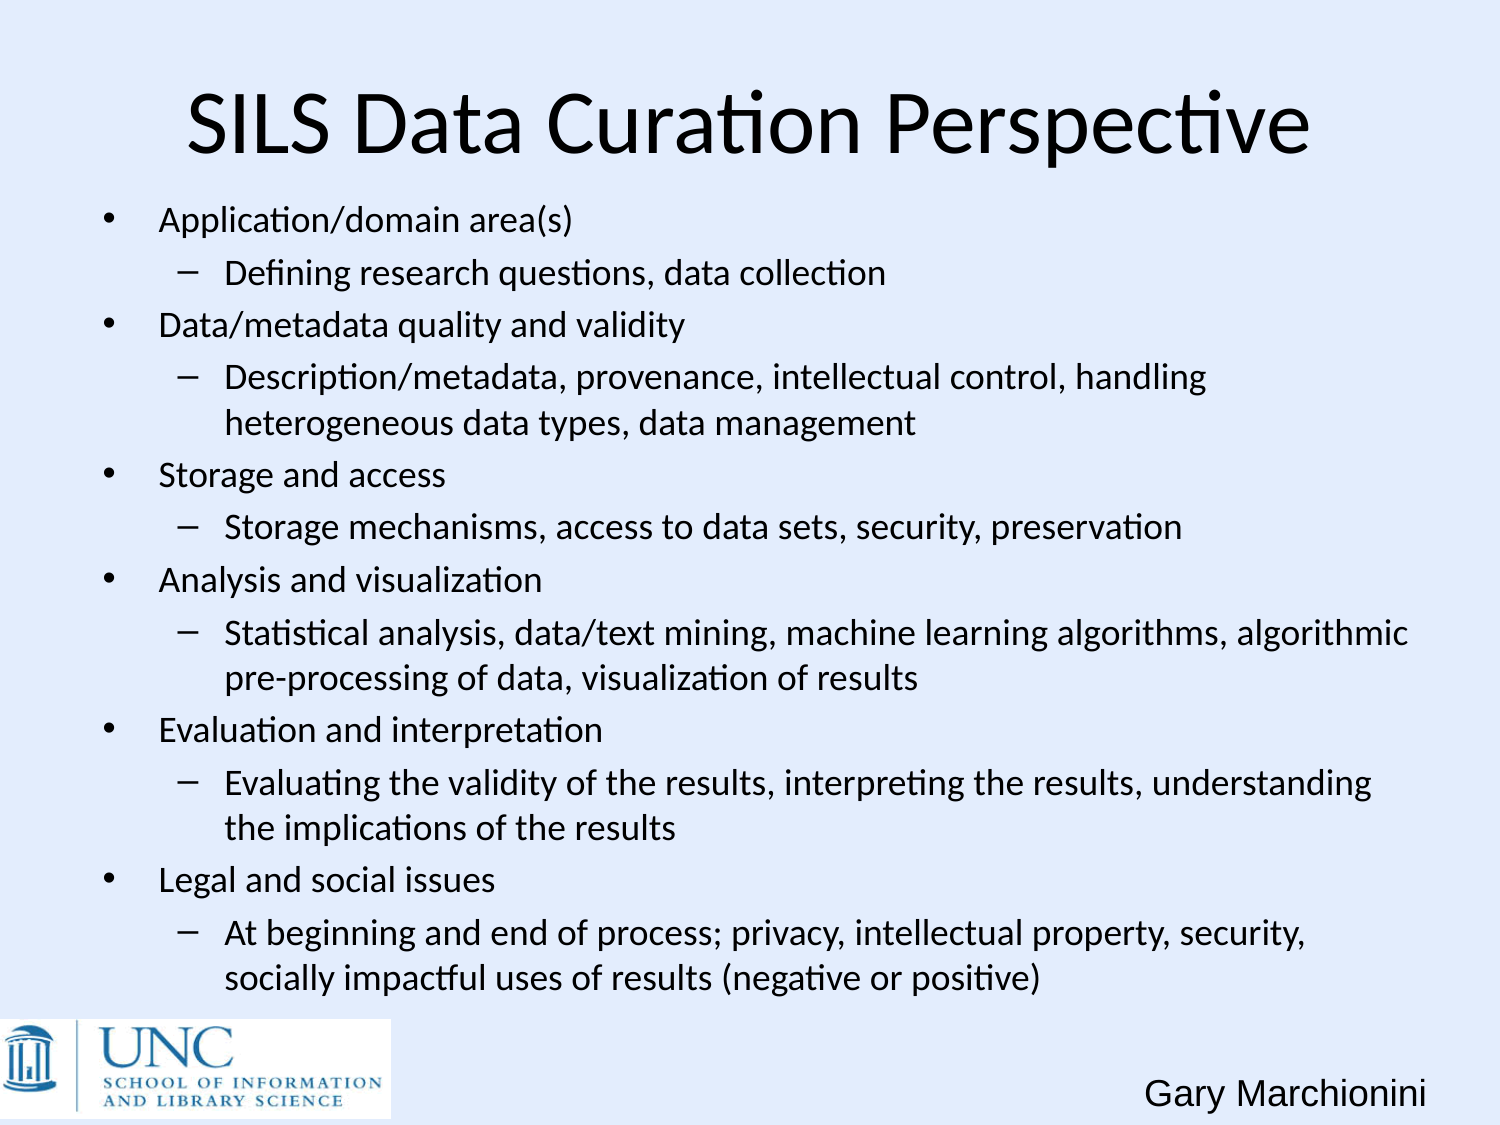

# SILS Data Curation Perspective
Application/domain area(s)
Defining research questions, data collection
Data/metadata quality and validity
Description/metadata, provenance, intellectual control, handling heterogeneous data types, data management
Storage and access
Storage mechanisms, access to data sets, security, preservation
Analysis and visualization
Statistical analysis, data/text mining, machine learning algorithms, algorithmic pre-processing of data, visualization of results
Evaluation and interpretation
Evaluating the validity of the results, interpreting the results, understanding the implications of the results
Legal and social issues
At beginning and end of process; privacy, intellectual property, security, socially impactful uses of results (negative or positive)